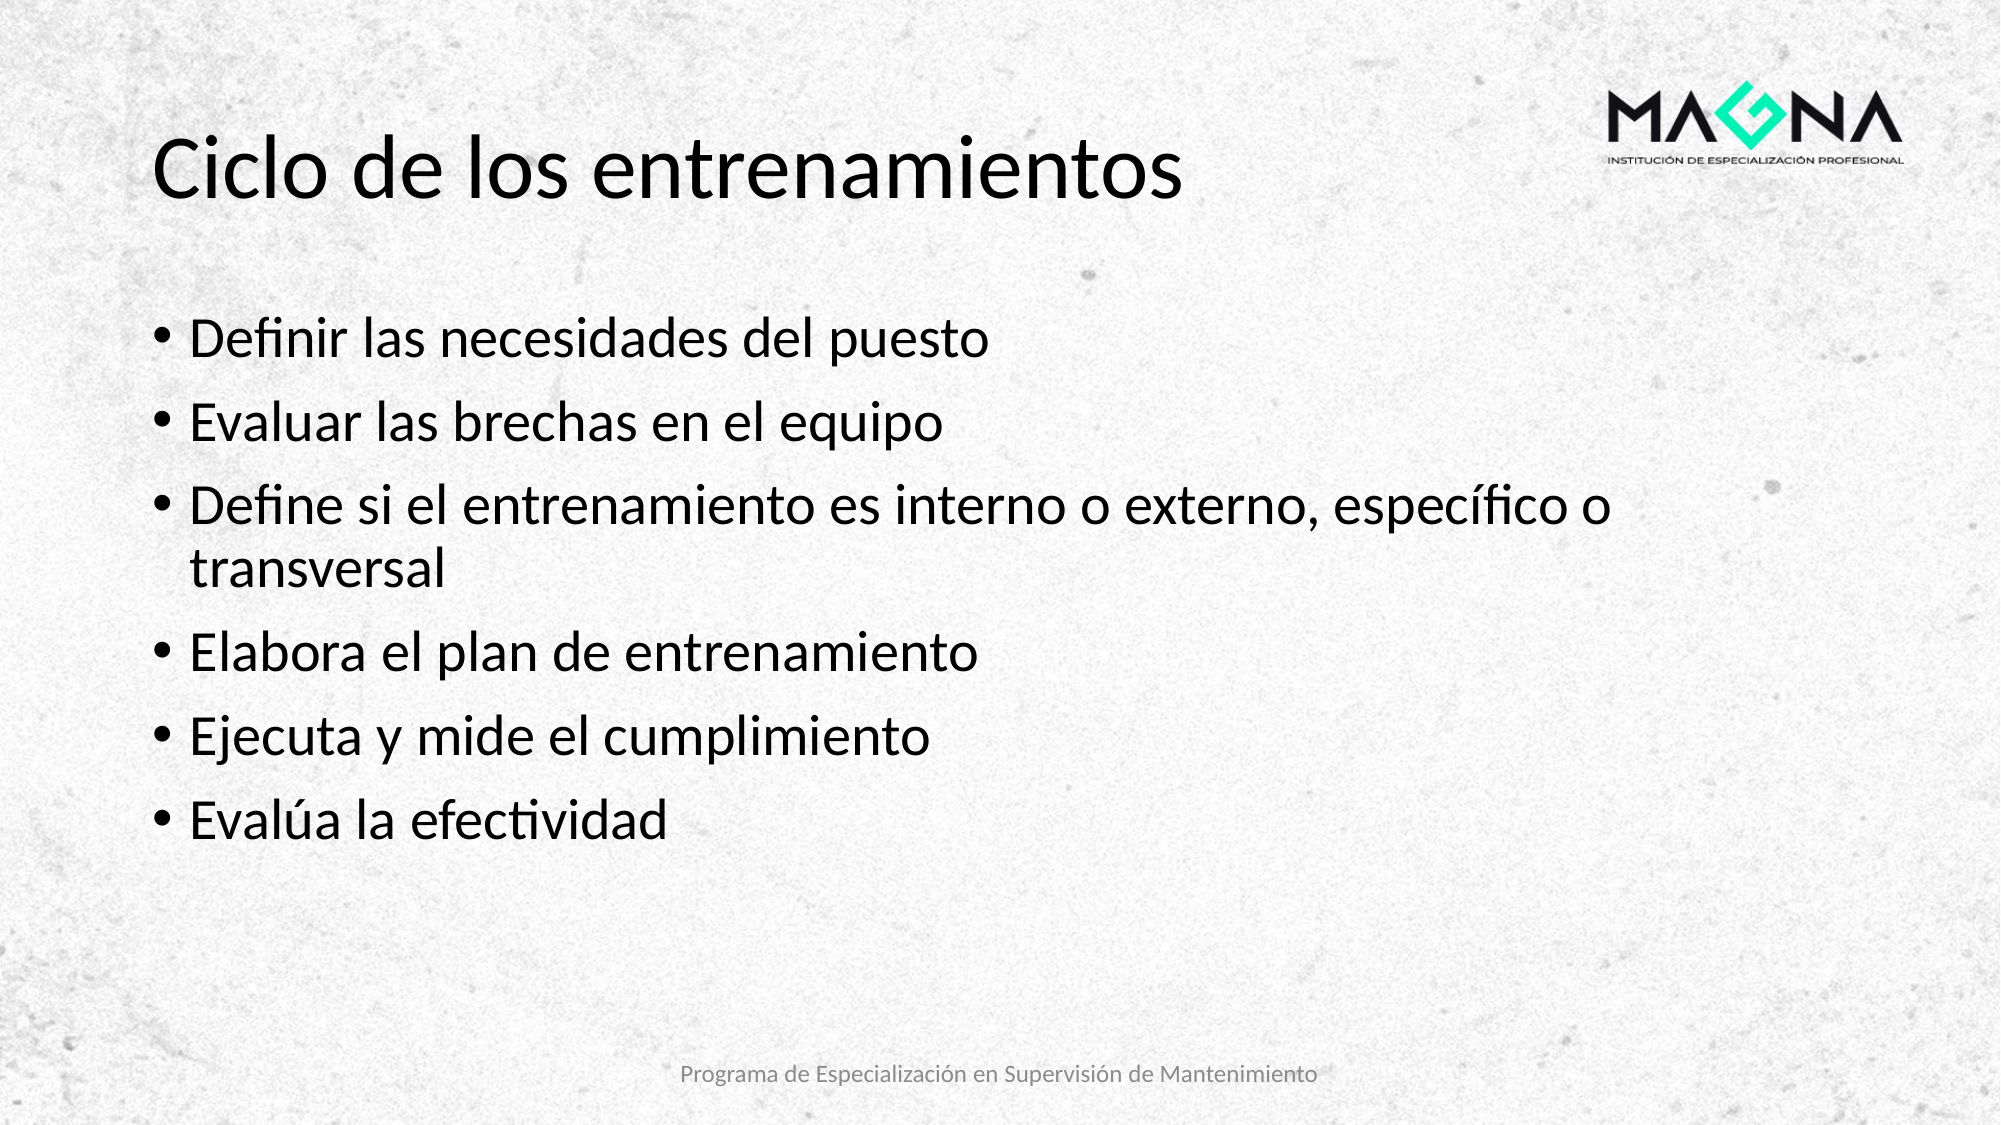

# Ciclo de los entrenamientos
Definir las necesidades del puesto
Evaluar las brechas en el equipo
Define si el entrenamiento es interno o externo, específico o transversal
Elabora el plan de entrenamiento
Ejecuta y mide el cumplimiento
Evalúa la efectividad